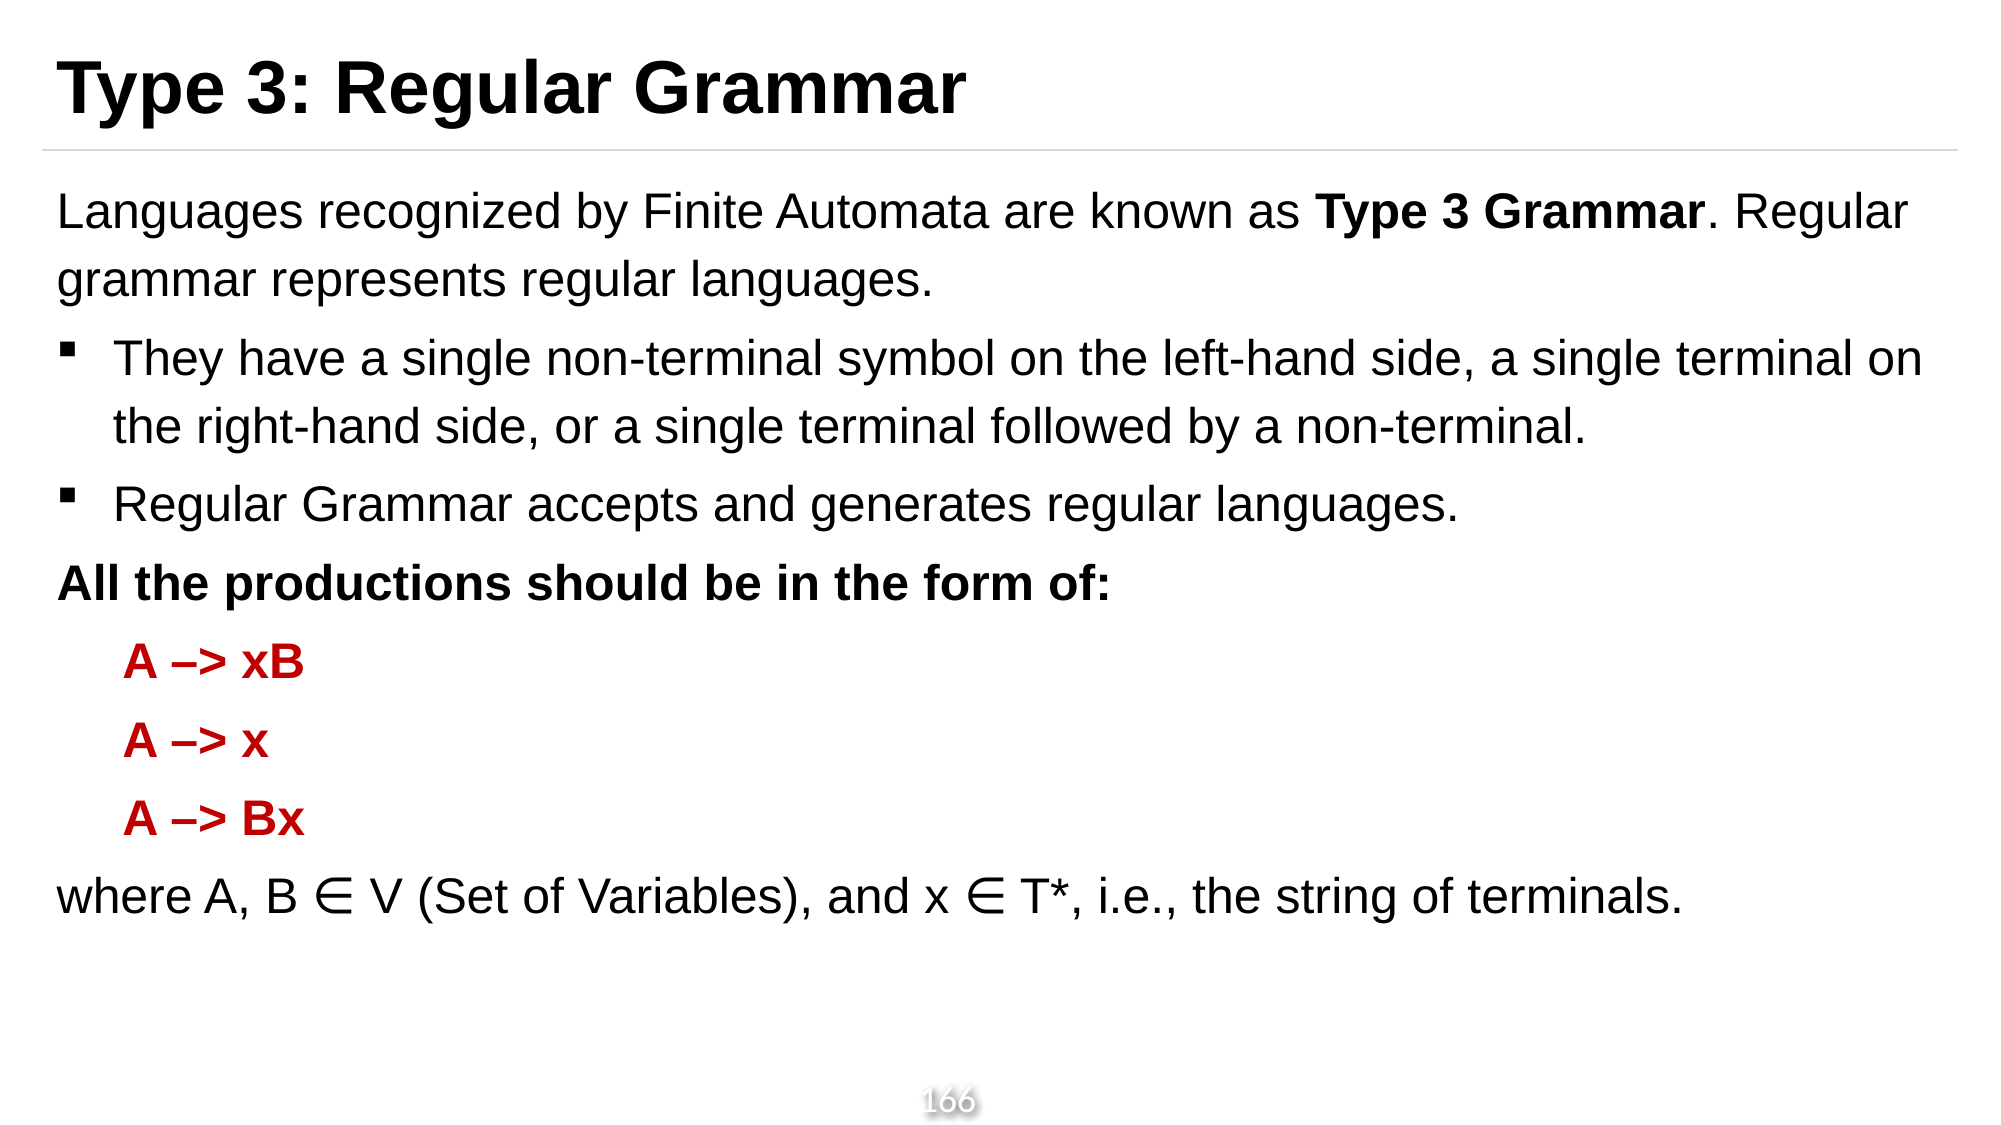

# Type 3: Regular Grammar
Languages recognized by Finite Automata are known as Type 3 Grammar. Regular grammar represents regular languages.
They have a single non-terminal symbol on the left-hand side, a single terminal on the right-hand side, or a single terminal followed by a non-terminal.
Regular Grammar accepts and generates regular languages.
All the productions should be in the form of:
A –> xB
A –> x
A –> Bx
where A, B ∈ V (Set of Variables), and x ∈ T*, i.e., the string of terminals.